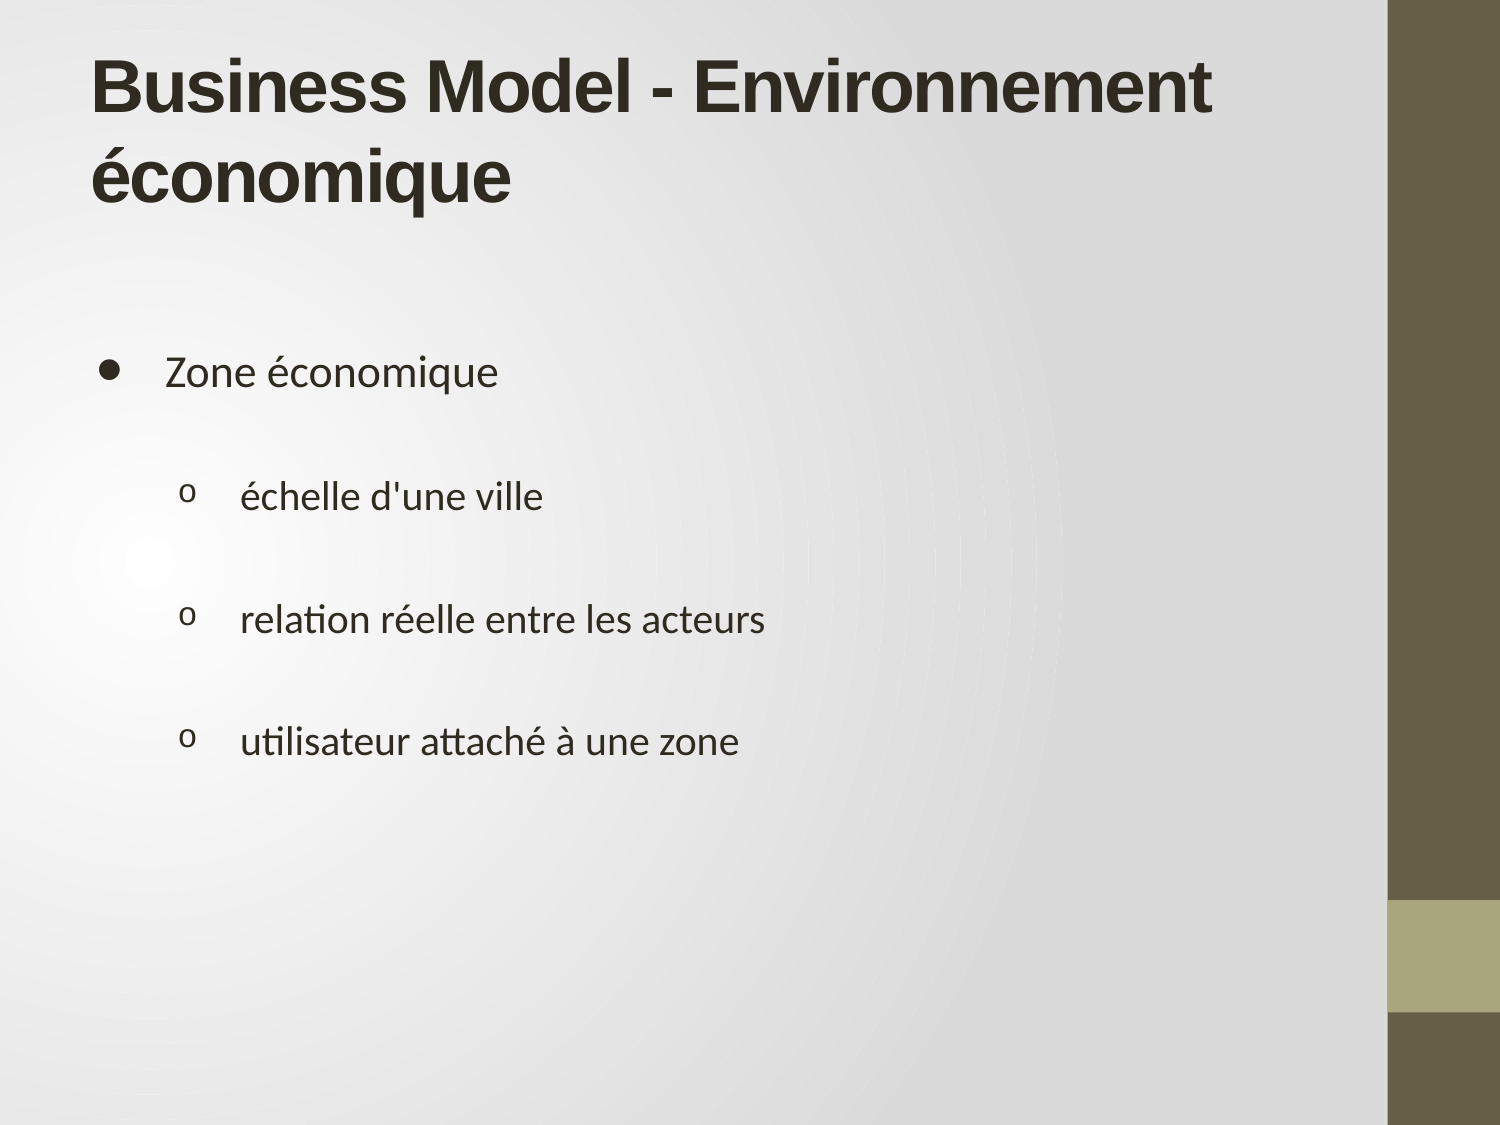

# Business Model - Environnement économique

Zone économique

échelle d'une ville

relation réelle entre les acteurs

utilisateur attaché à une zone